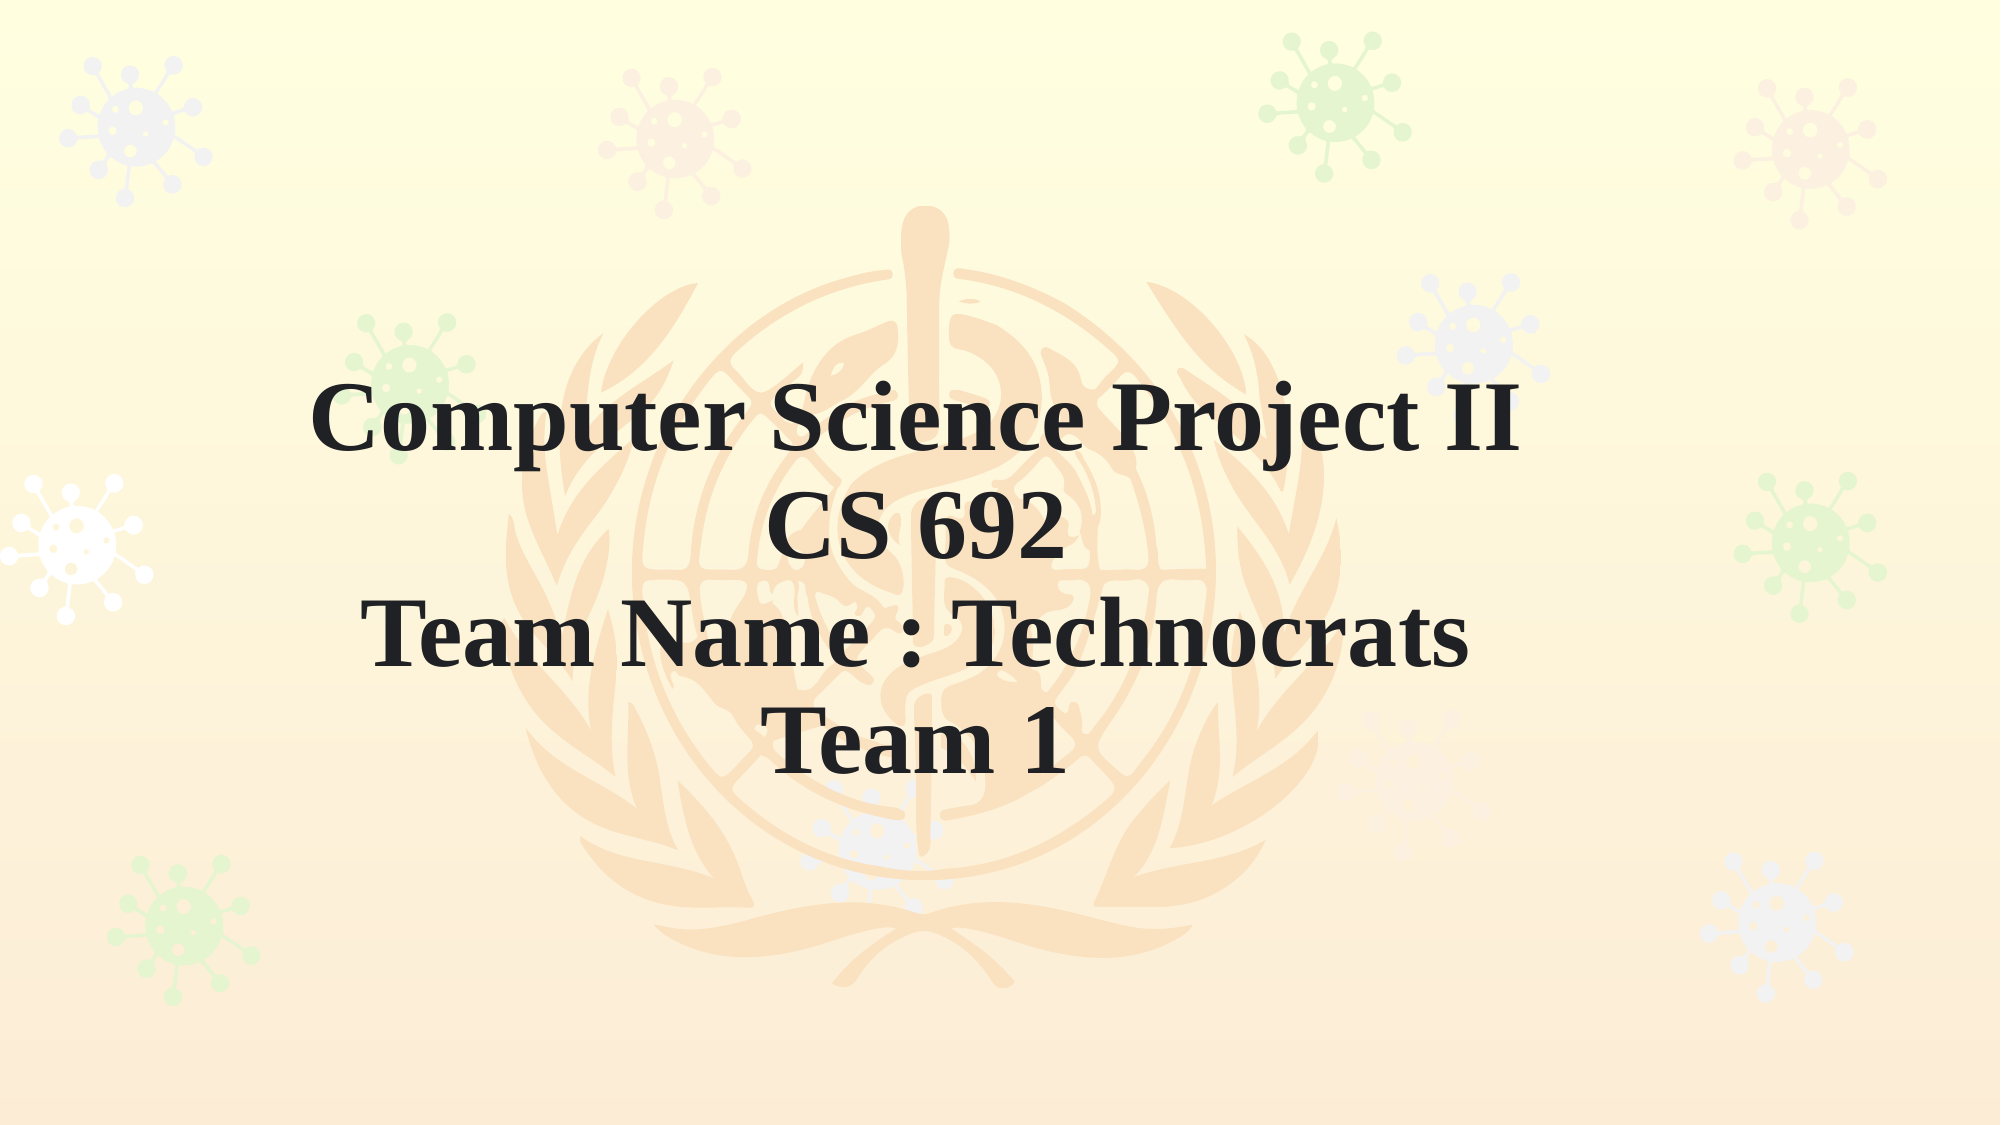

Computer Science Project II
CS 692
Team Name : Technocrats
Team 1